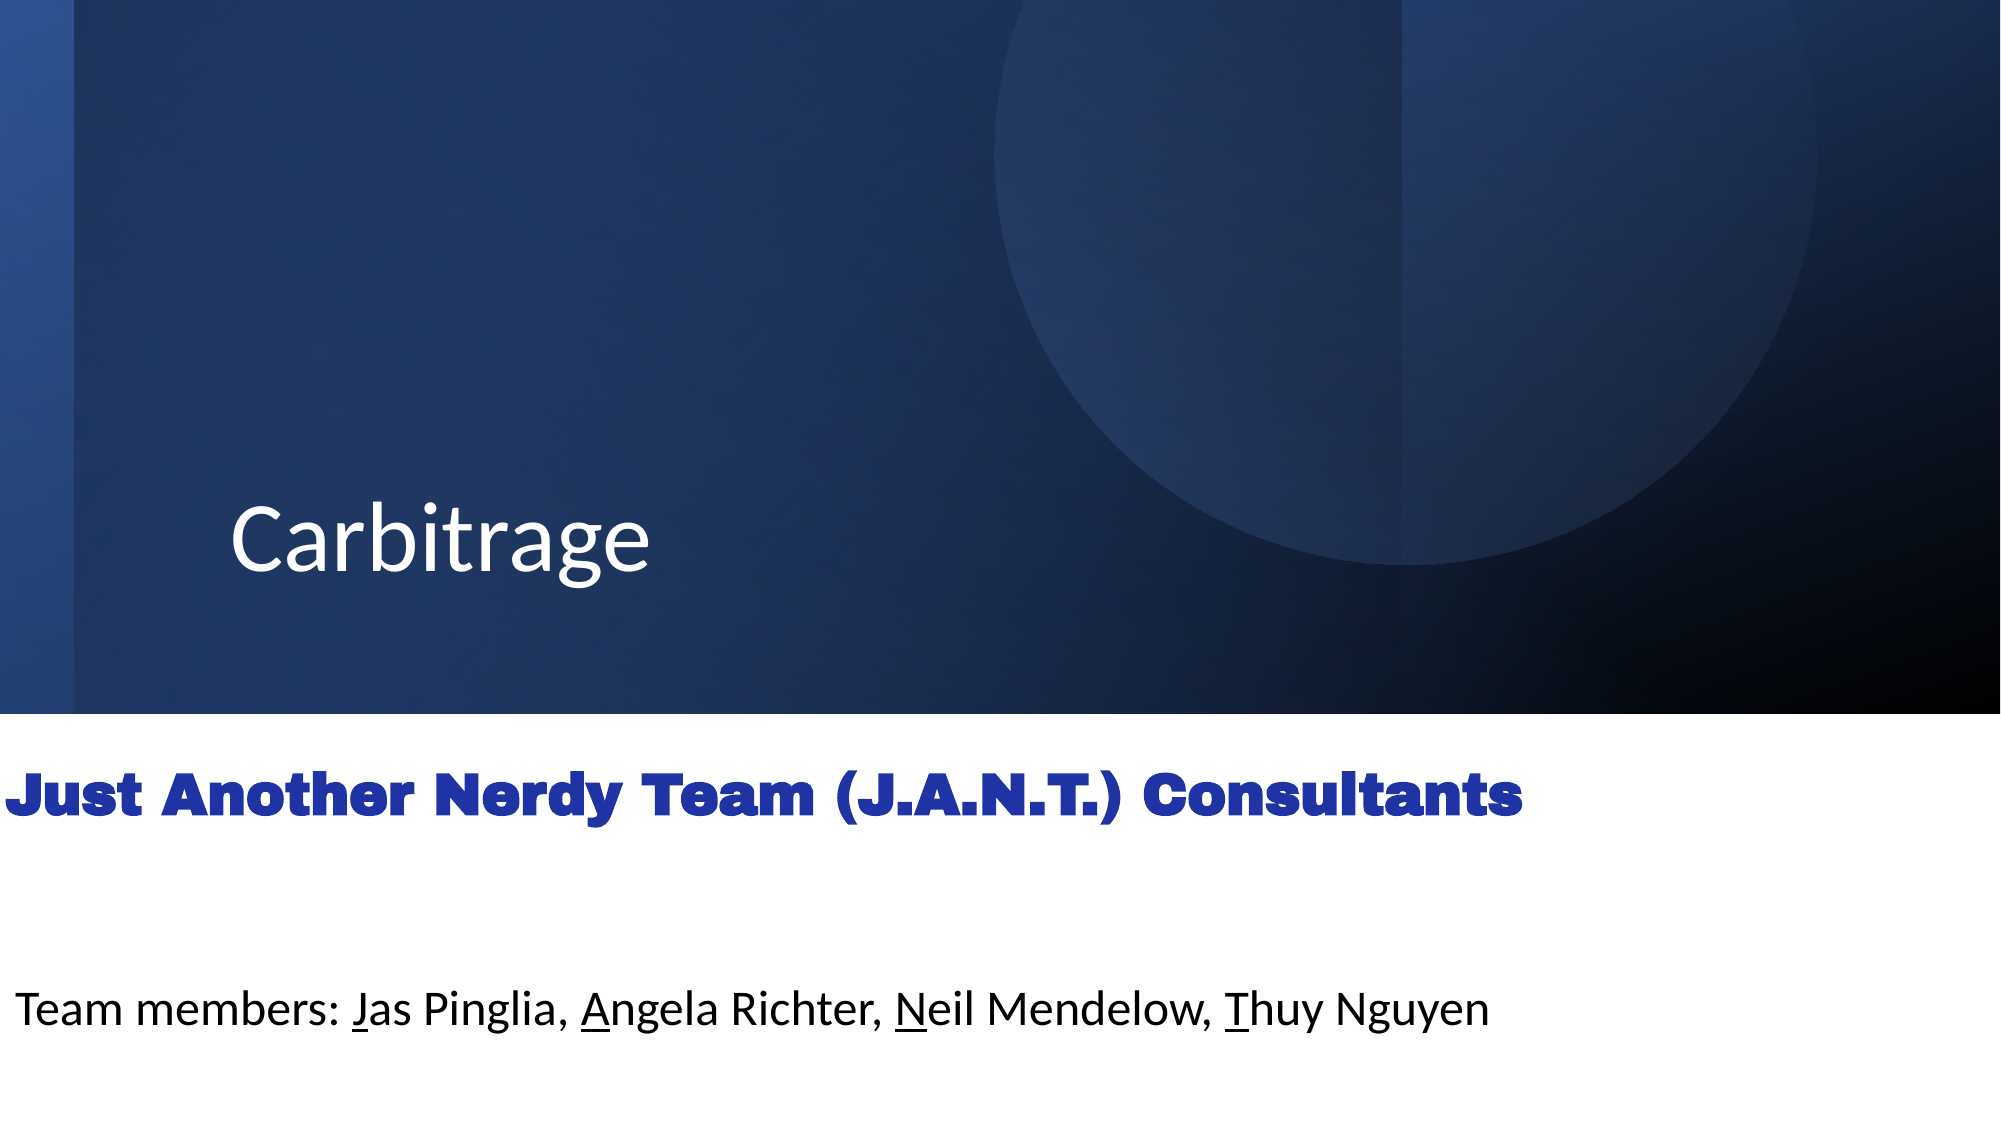

# Carbitrage
Just Another Nerdy Team (J.A.N.T.) Consultants
Team members: Jas Pinglia, Angela Richter, Neil Mendelow, Thuy Nguyen